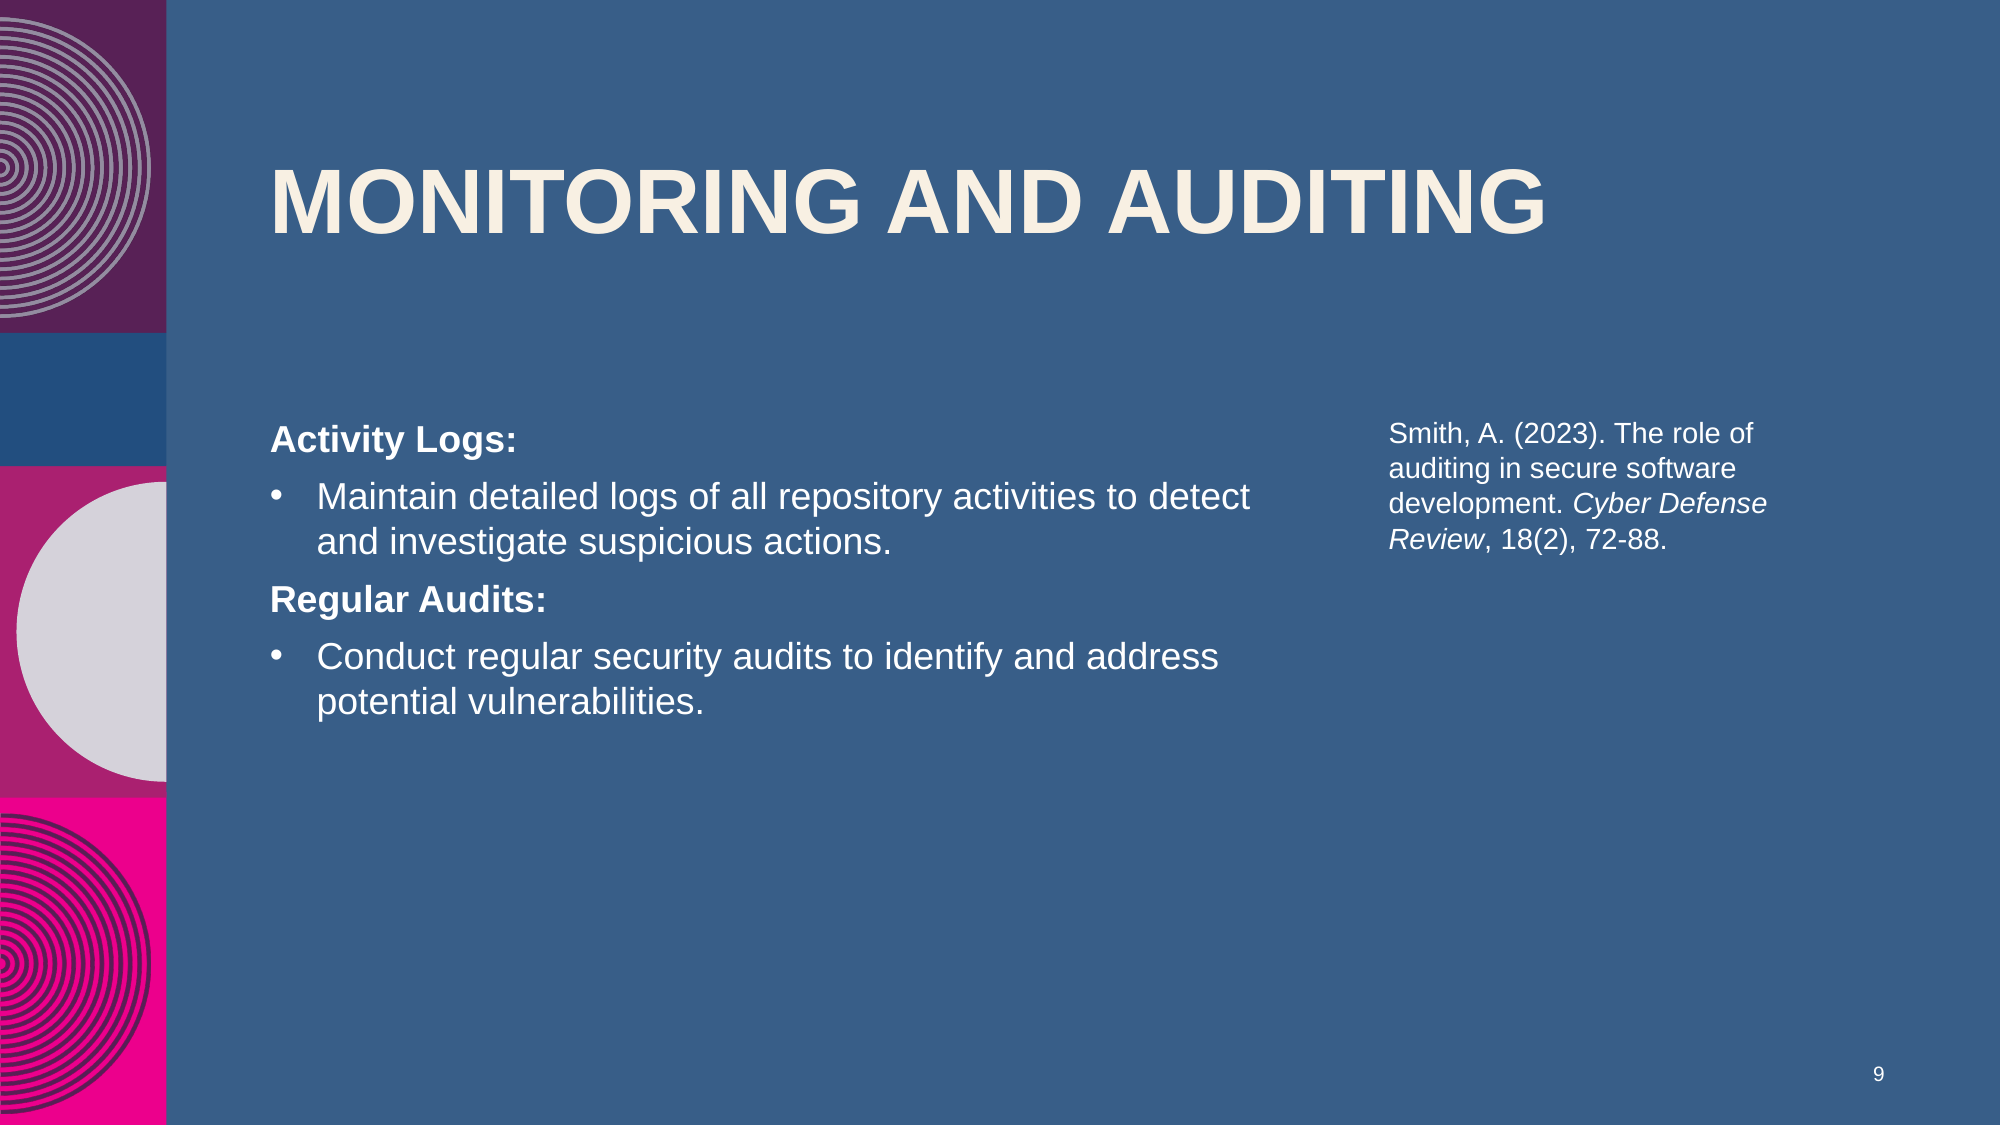

# Monitoring and Auditing
Activity Logs:
Maintain detailed logs of all repository activities to detect and investigate suspicious actions.
Regular Audits:
Conduct regular security audits to identify and address potential vulnerabilities.
Smith, A. (2023). The role of auditing in secure software development. Cyber Defense Review, 18(2), 72-88.
9